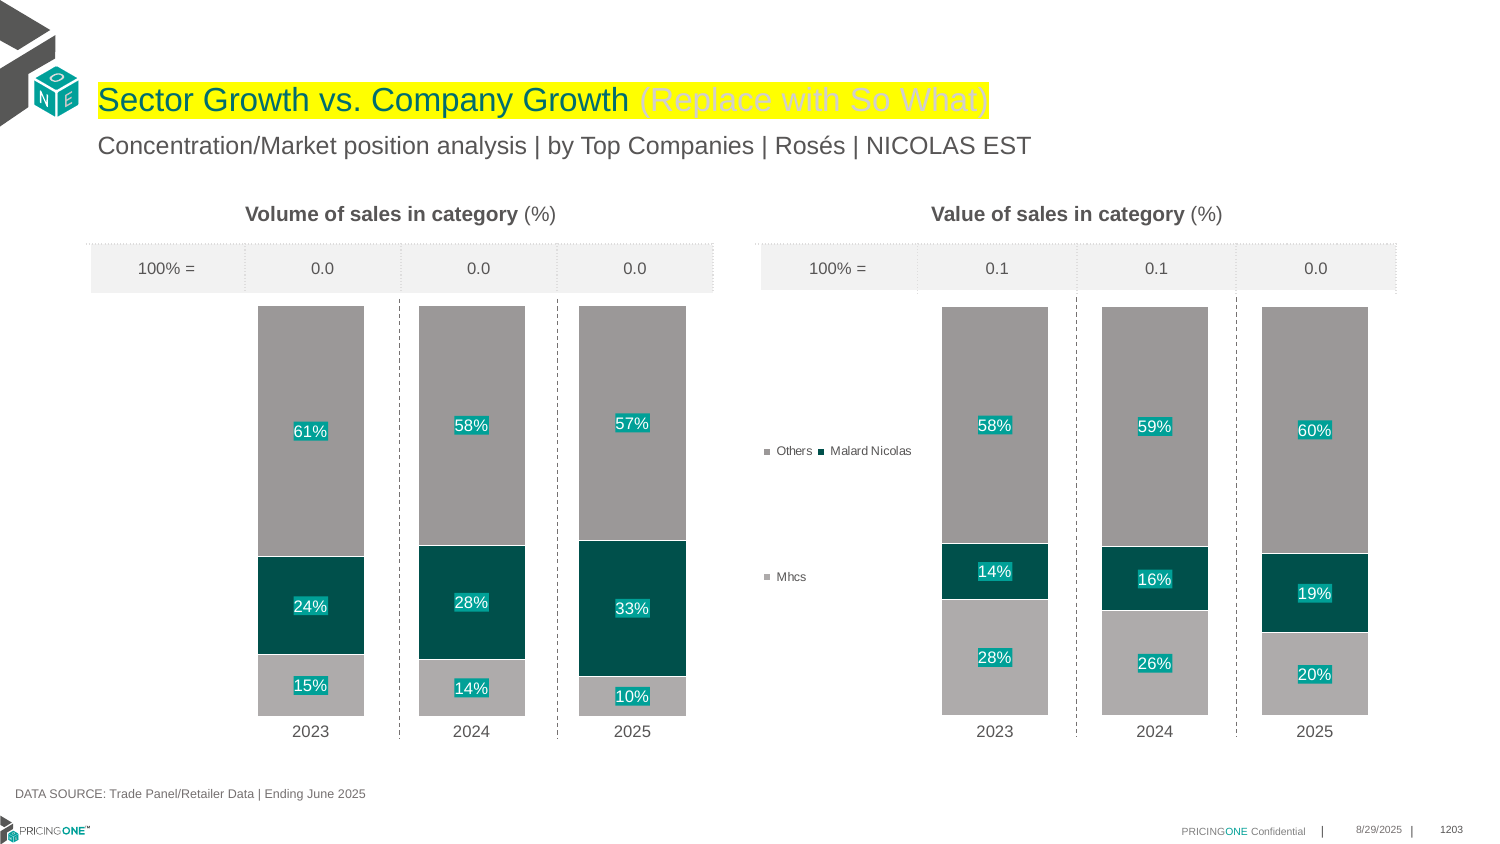

# Sector Growth vs. Company Growth (Replace with So What)
Concentration/Market position analysis | by Top Companies | Rosés | NICOLAS EST
| Volume of sales in category (%) |  |  |  |
| --- | --- | --- | --- |
| 100% = | 0.0 | 0.0 | 0.0 |
| Value of sales in category (%) |  |  |  |
| --- | --- | --- | --- |
| 100% = | 0.1 | 0.1 | 0.0 |

### Chart

| Category | Mhcs | Malard Nicolas | Others |
|---|---|---|---|
| 2023 | 0.1499416569428238 | 0.23803967327887982 | 0.6120186697782964 |
| 2024 | 0.13830392714854867 | 0.27831531018782013 | 0.5833807626636313 |
| 2025 | 0.09742120343839542 | 0.330945558739255 | 0.5716332378223495 |

### Chart

| Category | Mhcs | Malard Nicolas | Others |
|---|---|---|---|
| 2023 | 0.28402520289366556 | 0.13600573893051918 | 0.5799690581758152 |
| 2024 | 0.2558015148639556 | 0.15643817181110786 | 0.5877603133249366 |
| 2025 | 0.20190552935321024 | 0.19391842248714242 | 0.6041760481596473 |
DATA SOURCE: Trade Panel/Retailer Data | Ending June 2025

8/29/2025
1203